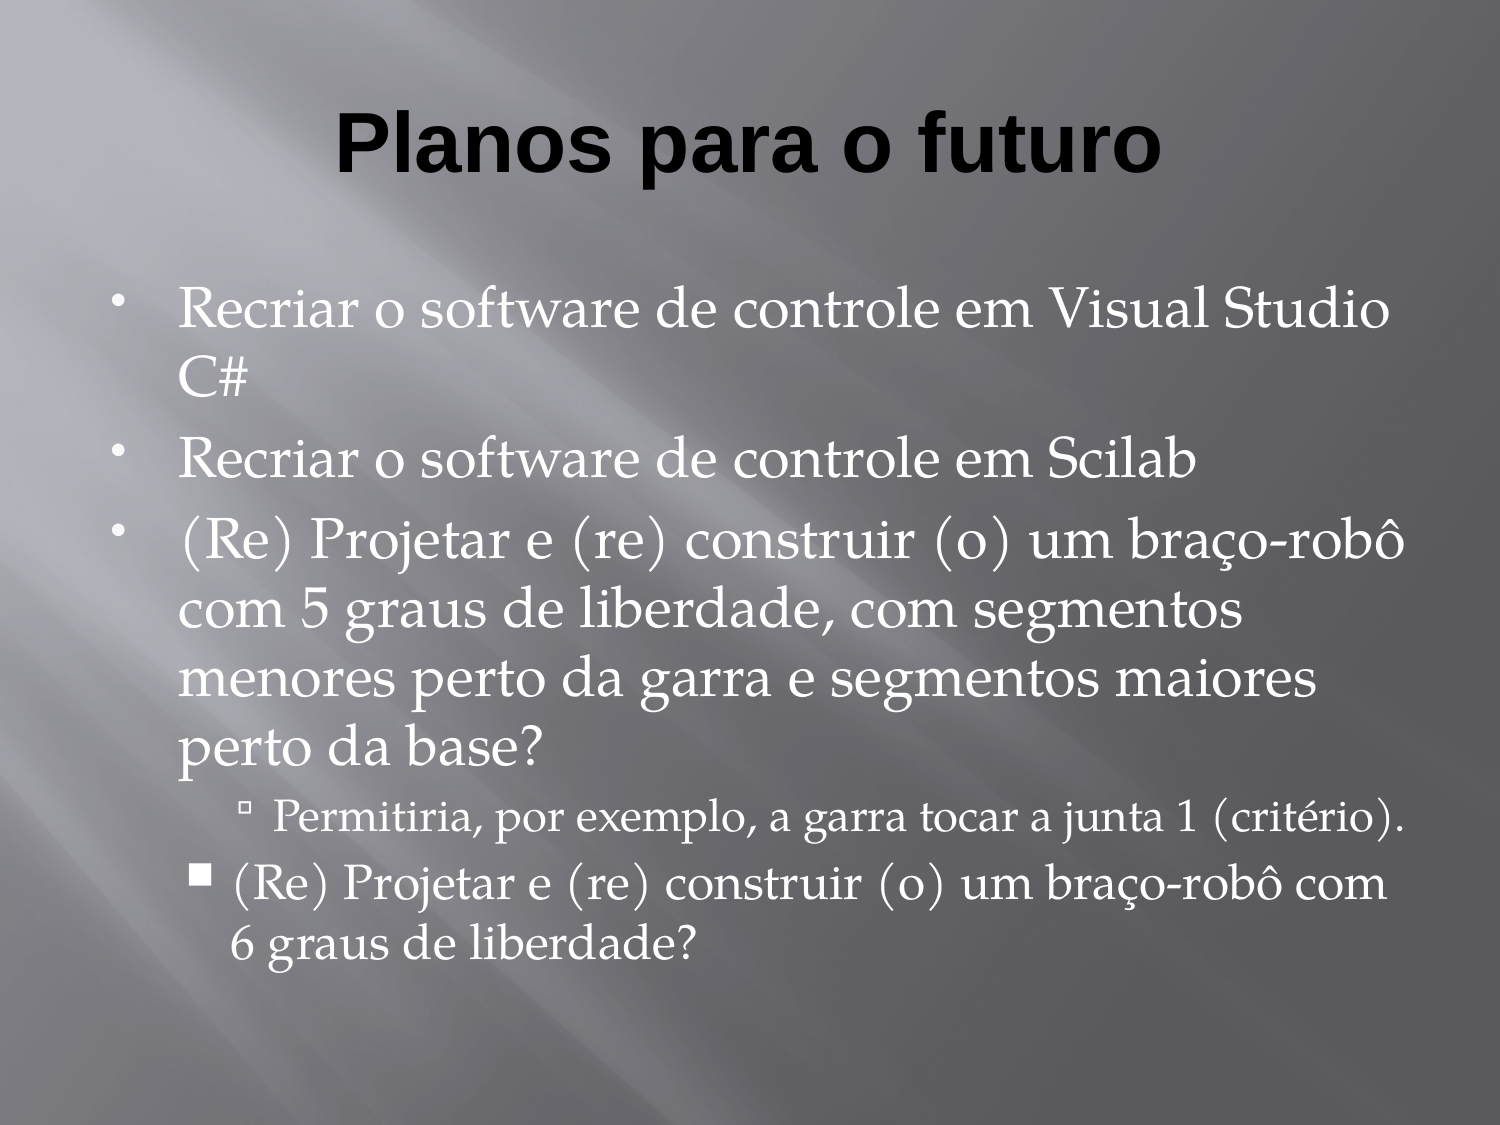

# Planos para o futuro
Recriar o software de controle em Visual Studio C#
Recriar o software de controle em Scilab
(Re) Projetar e (re) construir (o) um braço-robô com 5 graus de liberdade, com segmentos menores perto da garra e segmentos maiores perto da base?
Permitiria, por exemplo, a garra tocar a junta 1 (critério).
(Re) Projetar e (re) construir (o) um braço-robô com 6 graus de liberdade?